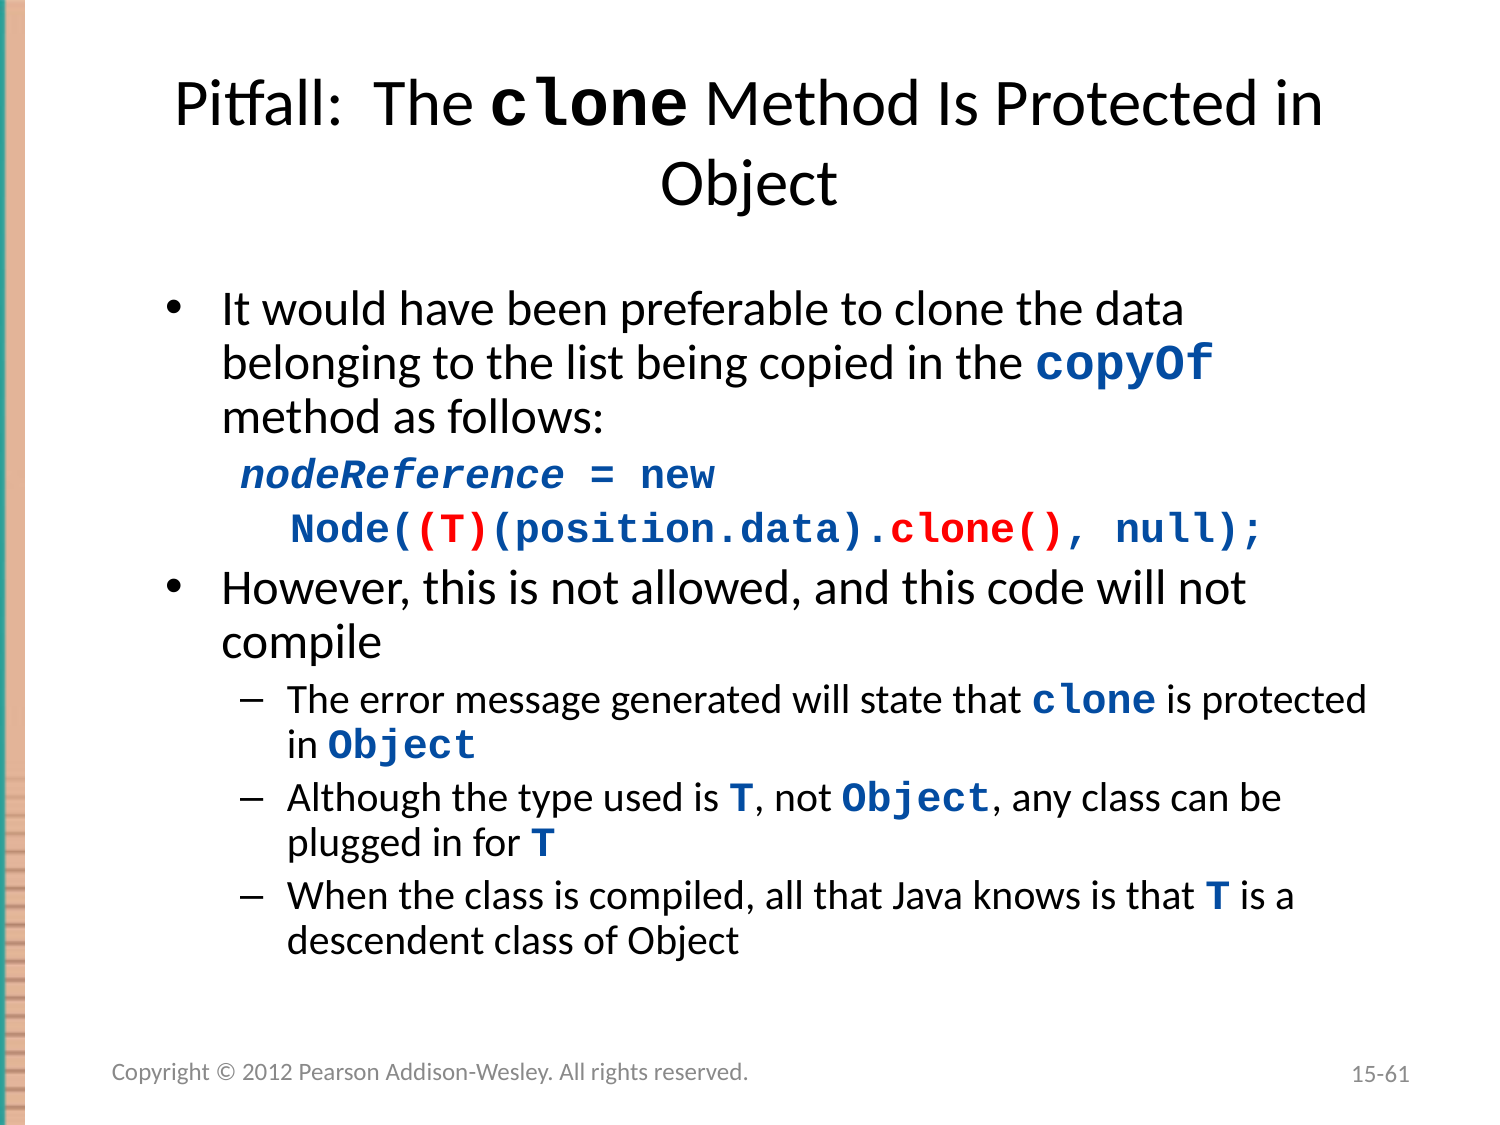

# Pitfall:  The clone Method Is Protected in Object
It would have been preferable to clone the data belonging to the list being copied in the copyOf method as follows:
nodeReference = new
     Node((T)(position.data).clone(), null);
However, this is not allowed, and this code will not compile
The error message generated will state that clone is protected in Object
Although the type used is T, not Object, any class can be plugged in for T
When the class is compiled, all that Java knows is that T is a descendent class of Object
Copyright © 2012 Pearson Addison-Wesley. All rights reserved.
15-61